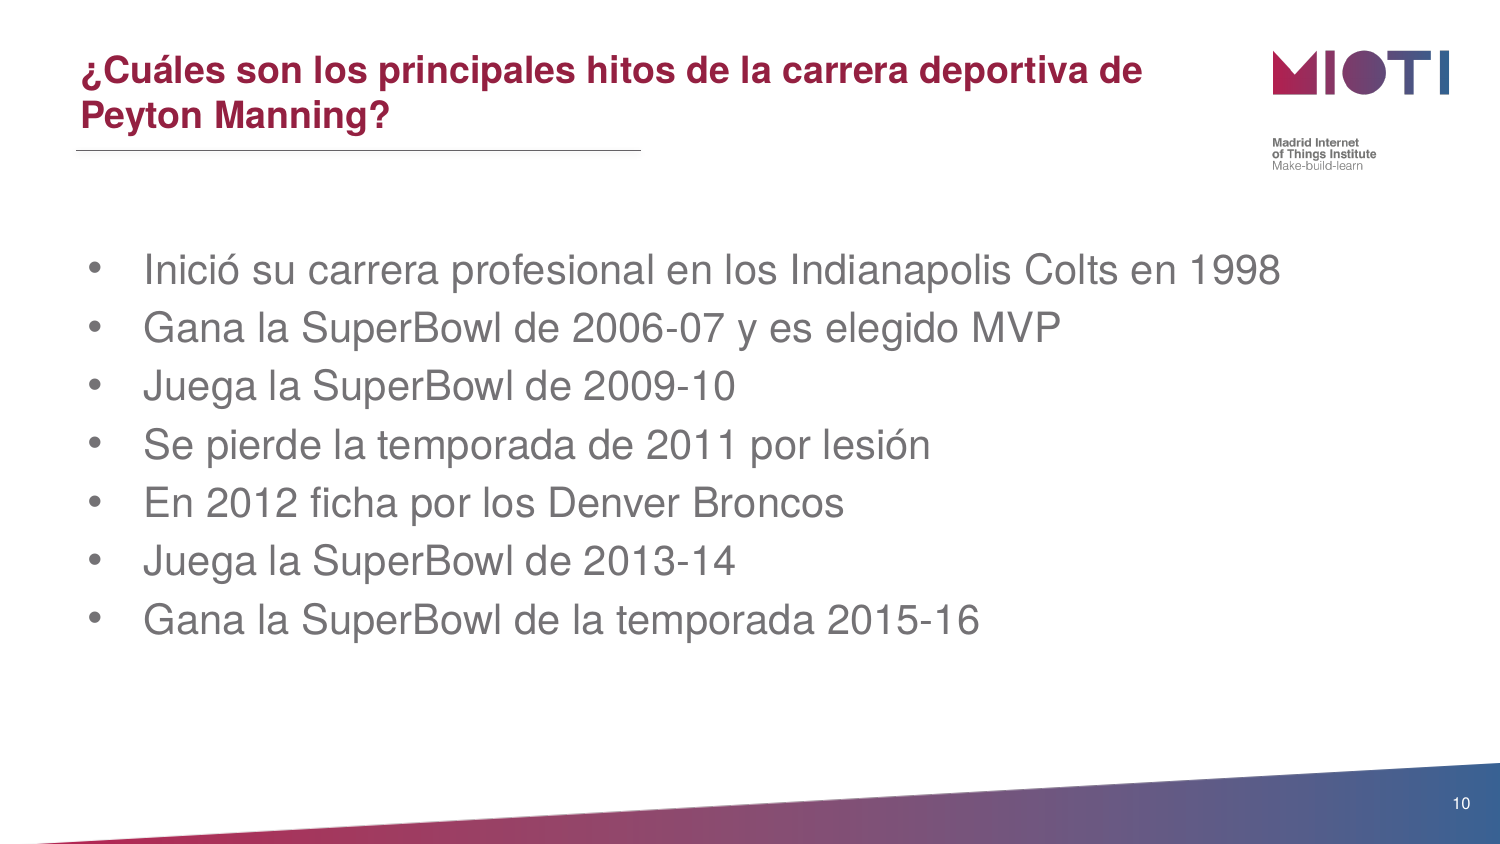

# ¿Cuáles son los principales hitos de la carrera deportiva de Peyton Manning?
Inició su carrera profesional en los Indianapolis Colts en 1998
Gana la SuperBowl de 2006-07 y es elegido MVP
Juega la SuperBowl de 2009-10
Se pierde la temporada de 2011 por lesión
En 2012 ficha por los Denver Broncos
Juega la SuperBowl de 2013-14
Gana la SuperBowl de la temporada 2015-16
10